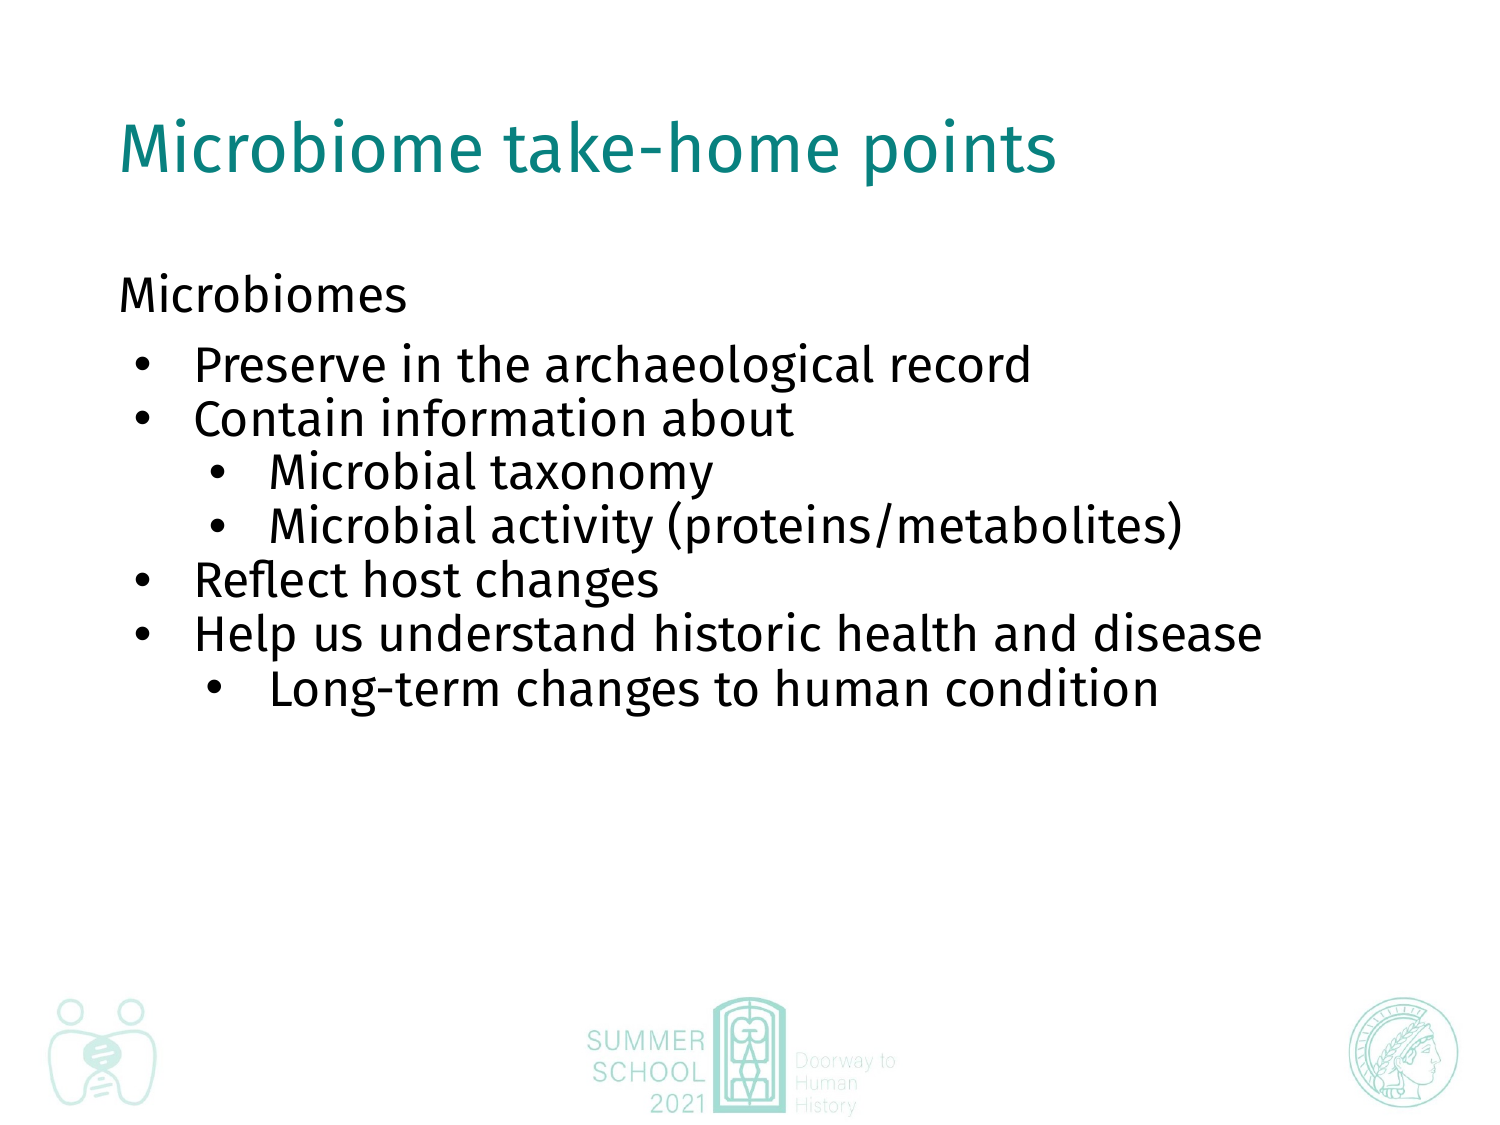

# Microbiome take-home points
Microbiomes
Preserve in the archaeological record
Contain information about
Microbial taxonomy
Microbial activity (proteins/metabolites)
Reflect host changes
Help us understand historic health and disease
Long-term changes to human condition